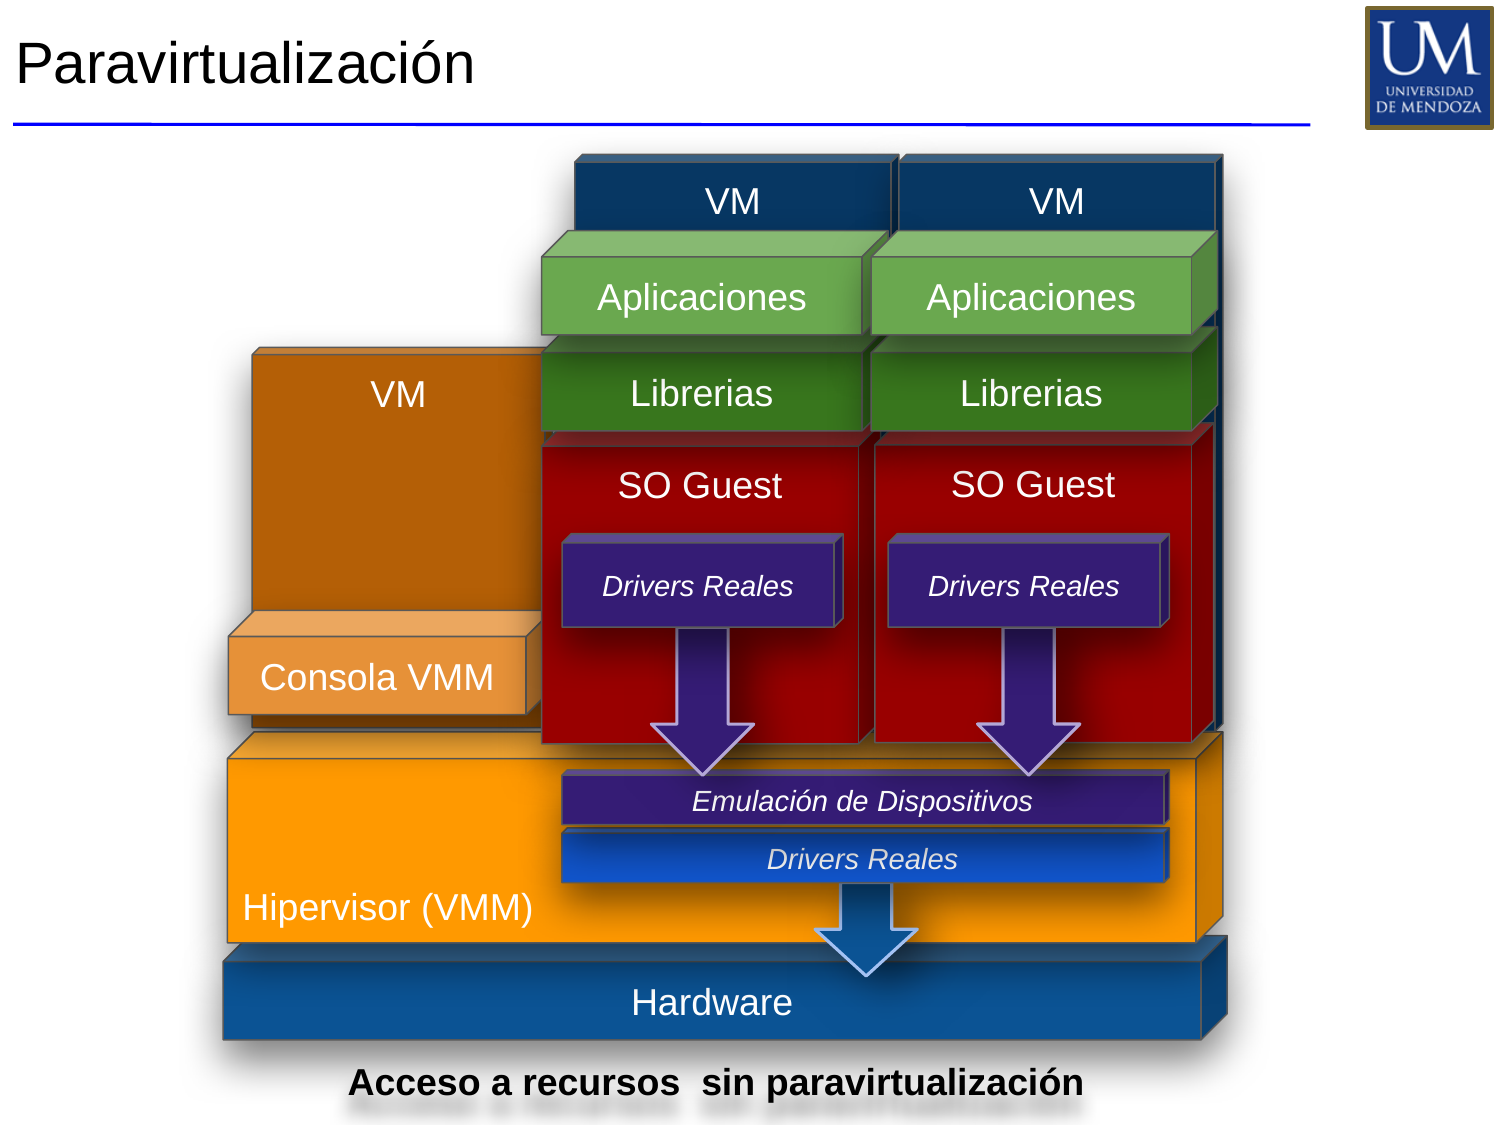

# Paravirtualización
VM
VM
Aplicaciones
Aplicaciones
Librerias
Librerias
VM
SO Guest
SO Guest
Drivers Reales
Drivers Reales
Consola VMM

Hipervisor (VMM)
Emulación de Dispositivos
Drivers Reales

Hardware
Acceso a recursos  sin paravirtualización